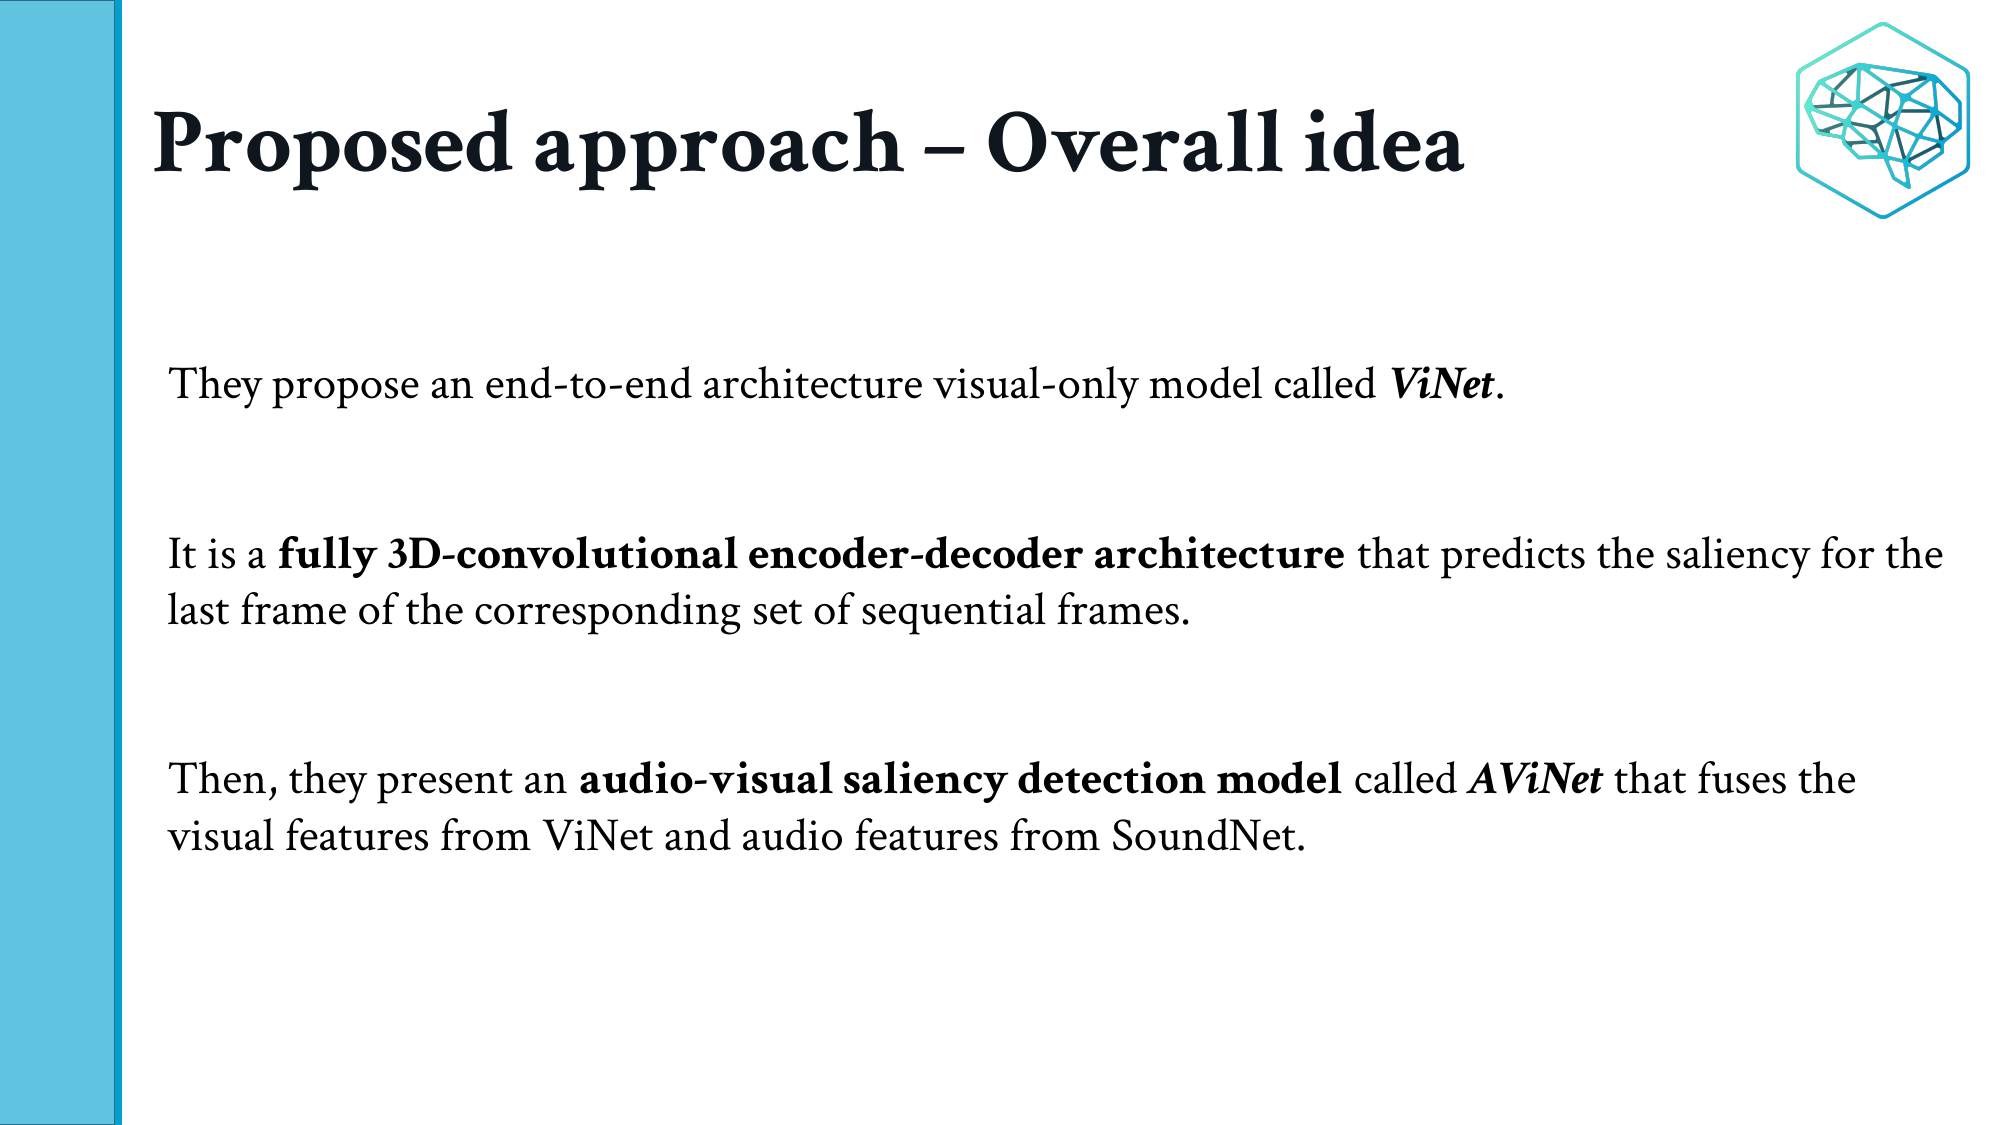

# Proposed approach – Overall idea

They propose an end-to-end architecture visual-only model called ViNet.

It is a fully 3D-convolutional encoder-decoder architecture that predicts the saliency for the last frame of the corresponding set of sequential frames.

Then, they present an audio-visual saliency detection model called AViNet that fuses the visual features from ViNet and audio features from SoundNet.